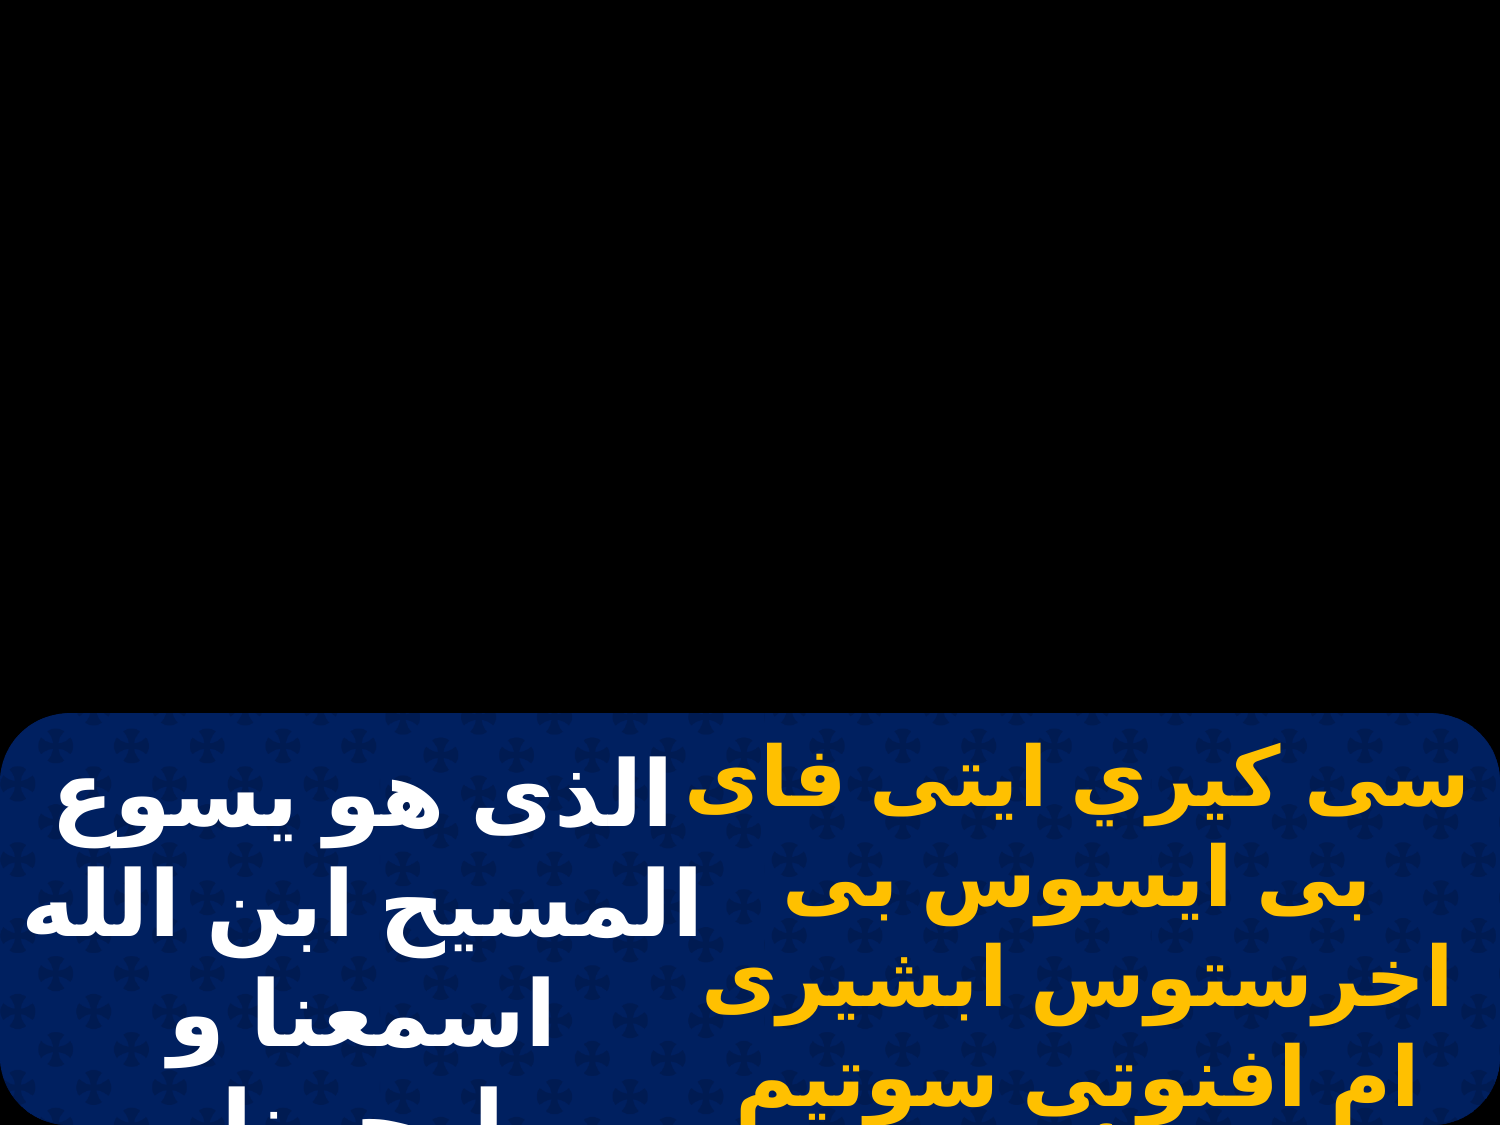

سى كيري ايتى فاى بى ايسوس بى اخرستوس ابشيرى ام افنوتى سوتيم ايرون أووه ناى
الذى هو يسوع المسيح ابن الله اسمعنا و ارحمنا